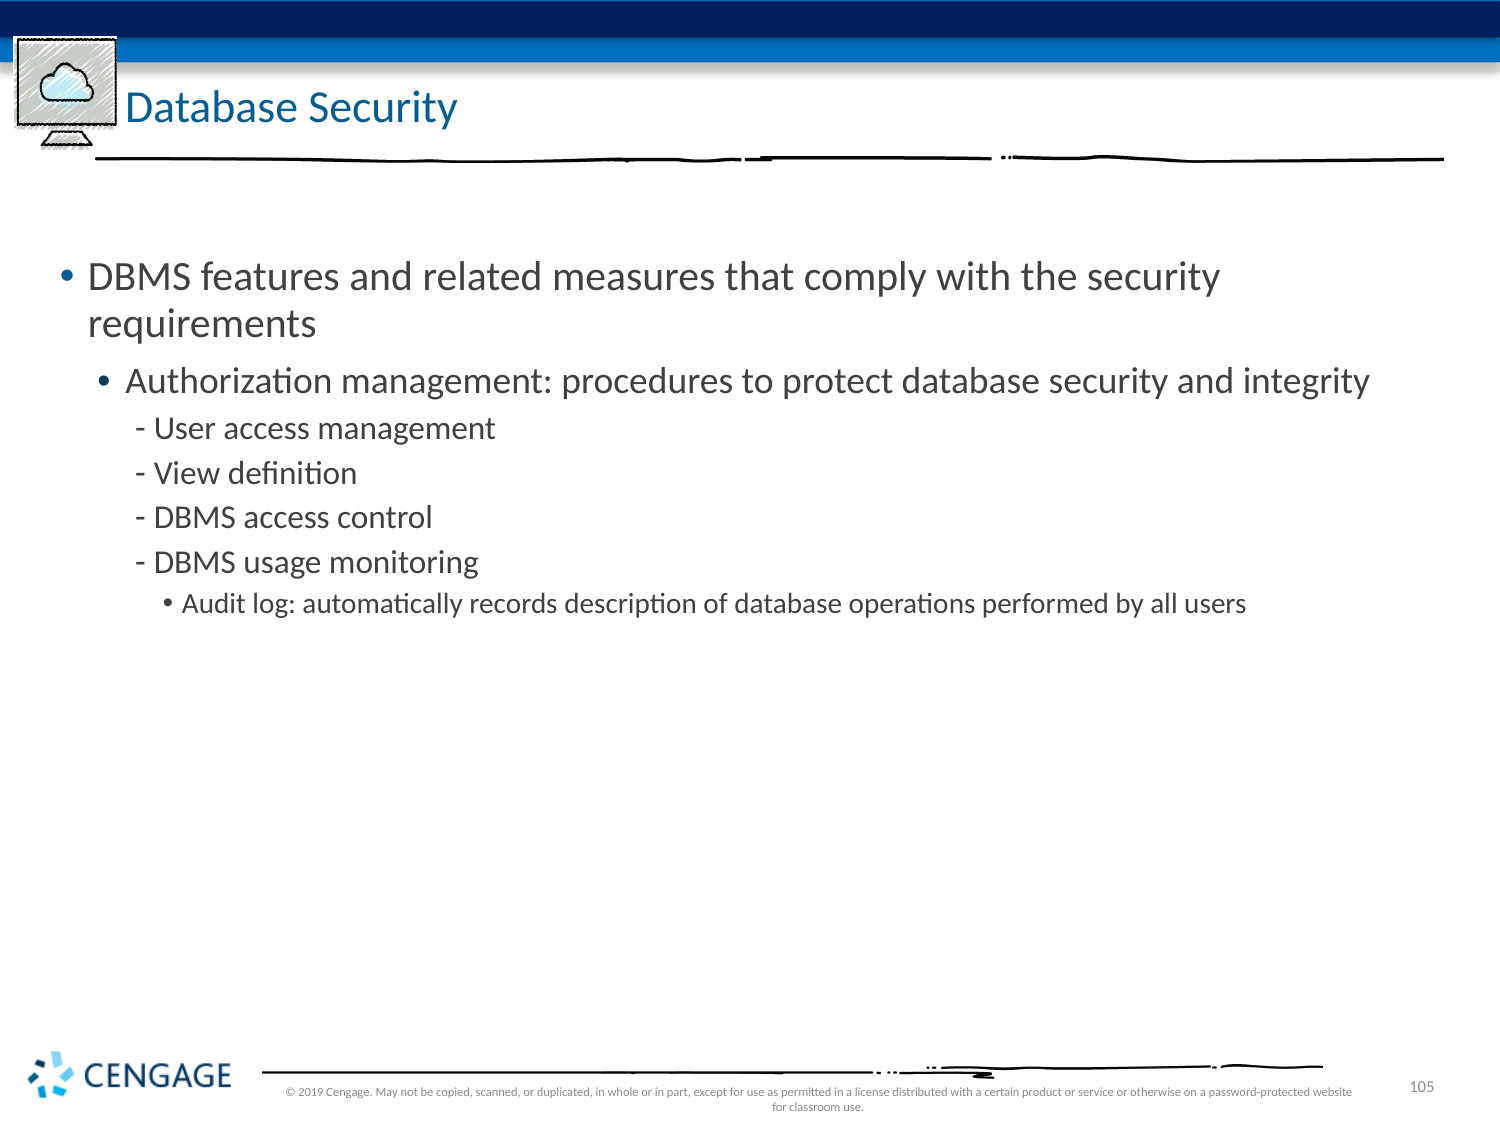

# Database Security
DBMS features and related measures that comply with the security requirements
Authorization management: procedures to protect database security and integrity
User access management
View definition
DBMS access control
DBMS usage monitoring
Audit log: automatically records description of database operations performed by all users
© 2019 Cengage. May not be copied, scanned, or duplicated, in whole or in part, except for use as permitted in a license distributed with a certain product or service or otherwise on a password-protected website for classroom use.